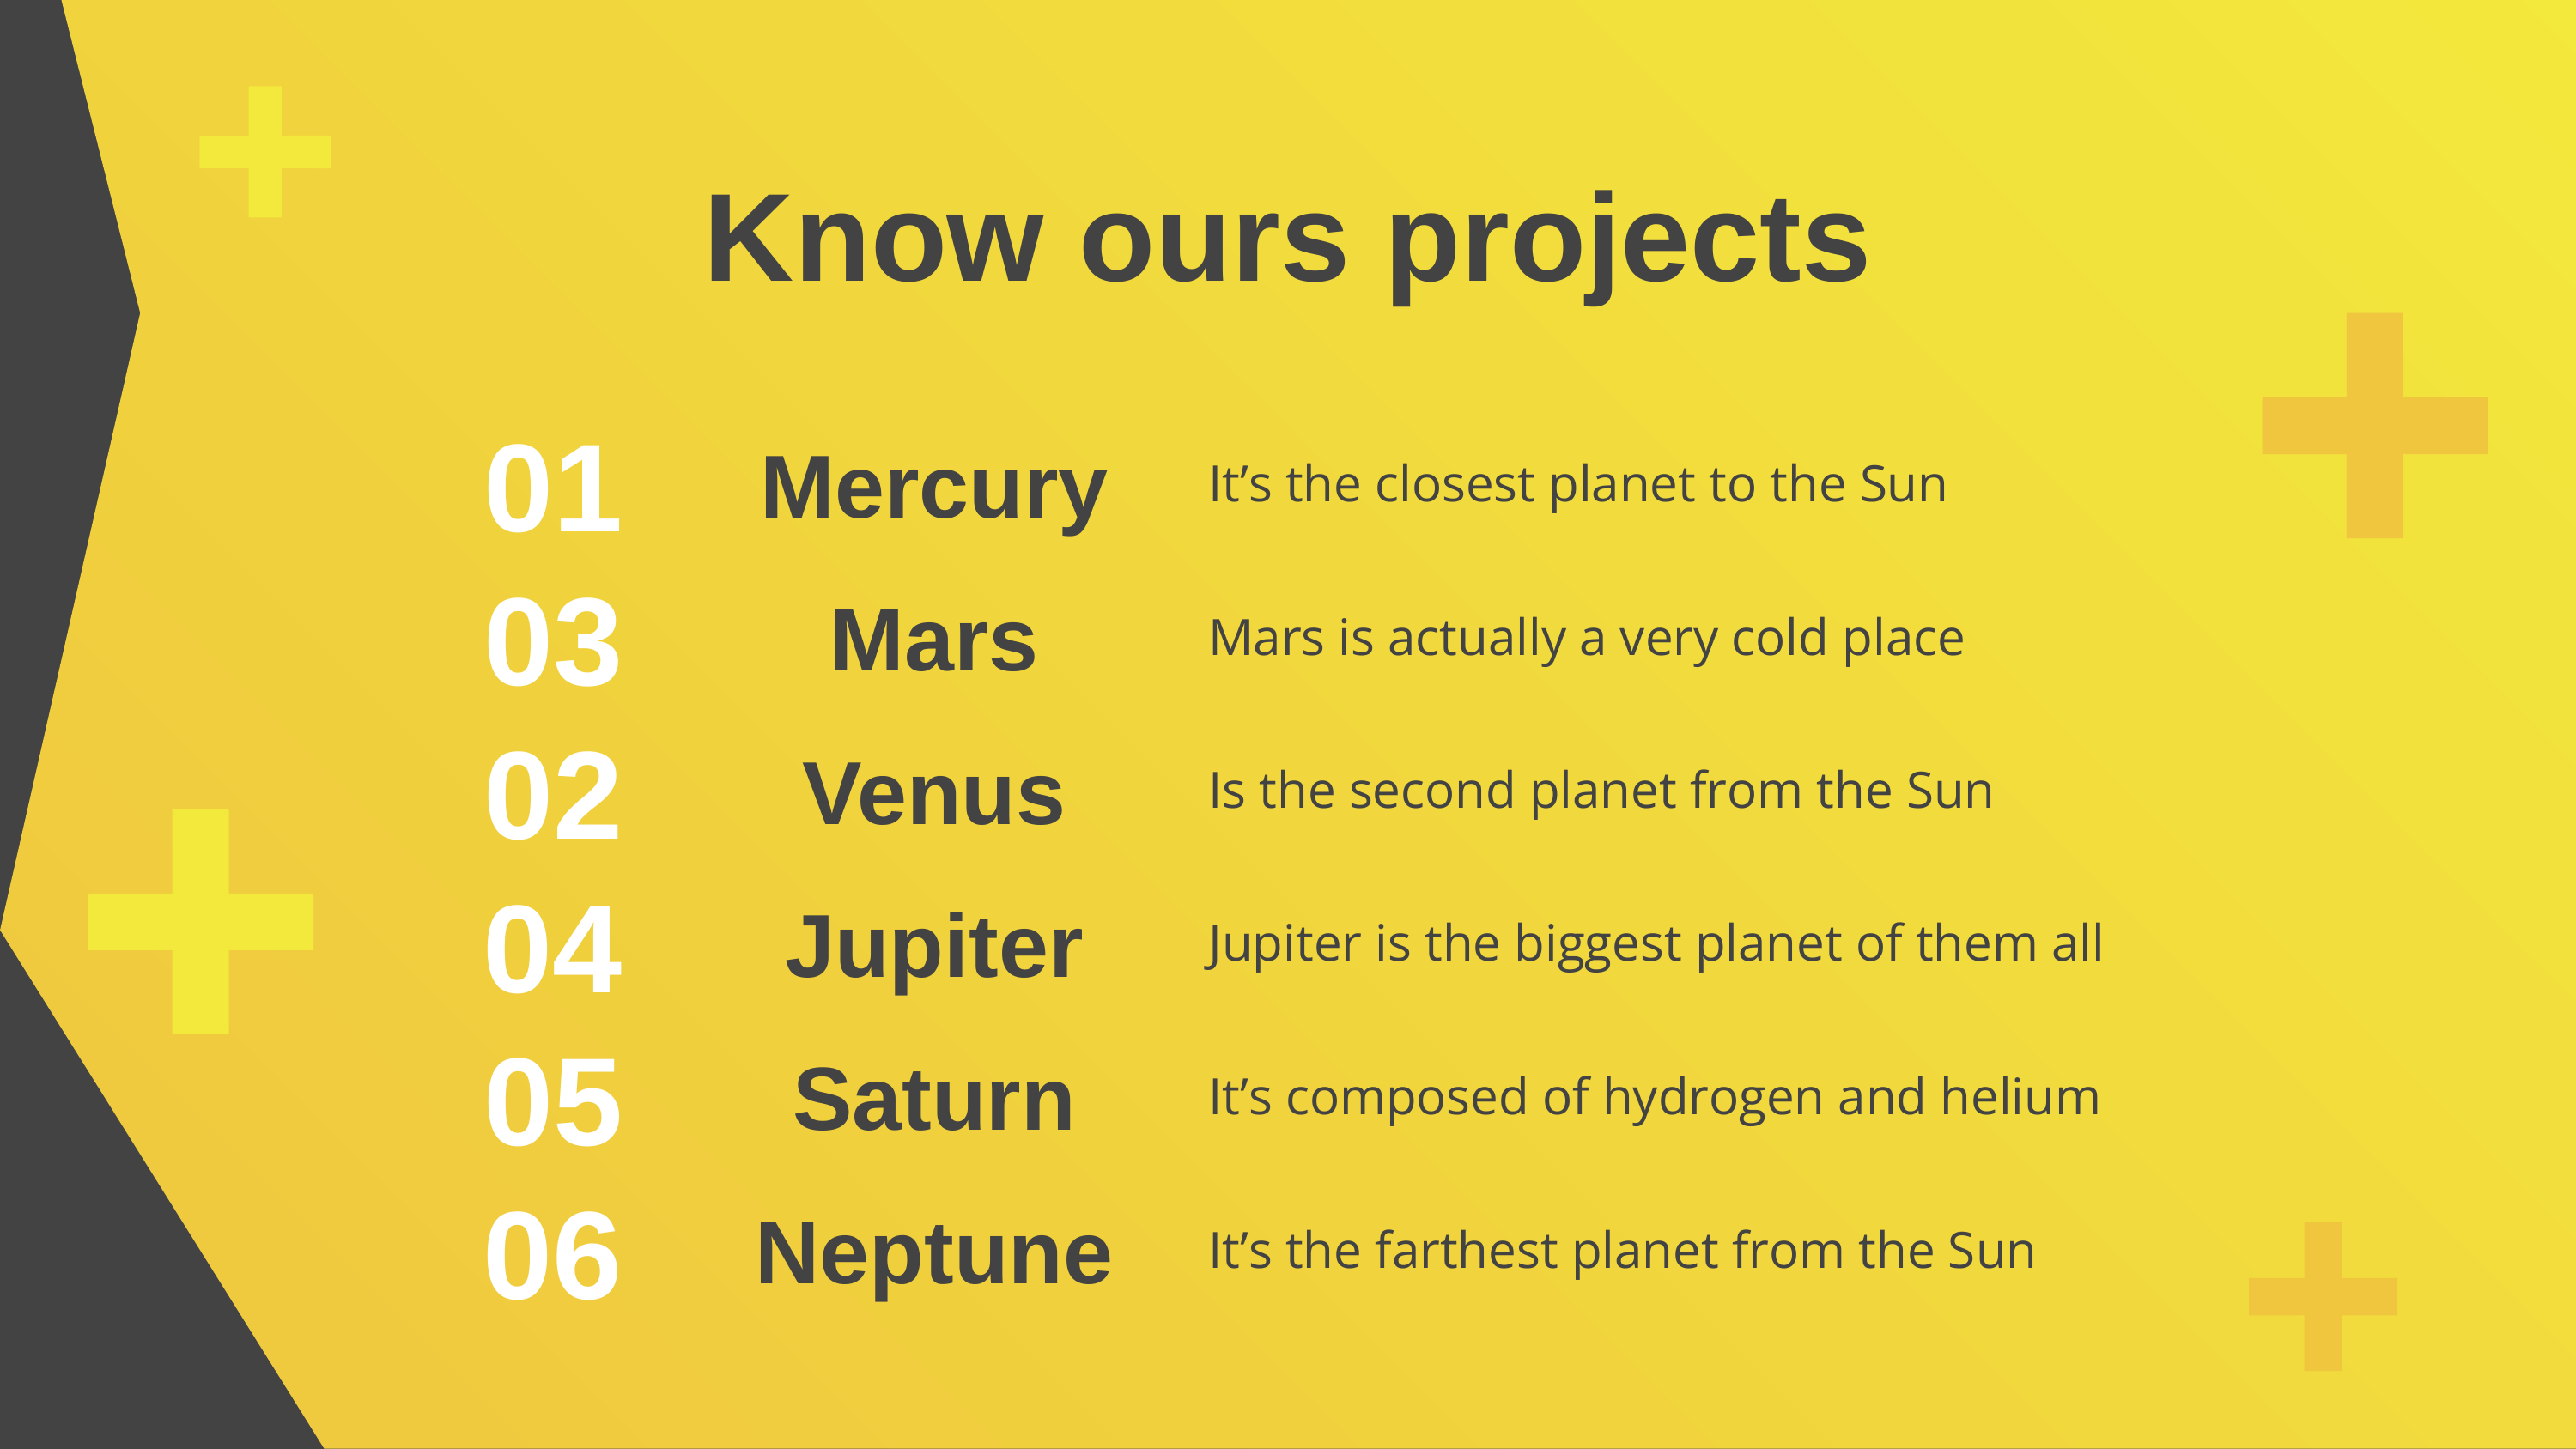

# Know ours projects
01
Mercury
It’s the closest planet to the Sun
Mars
Mars is actually a very cold place
03
Venus
Is the second planet from the Sun
02
Jupiter
Jupiter is the biggest planet of them all
04
Saturn
It’s composed of hydrogen and helium
05
Neptune
It’s the farthest planet from the Sun
06